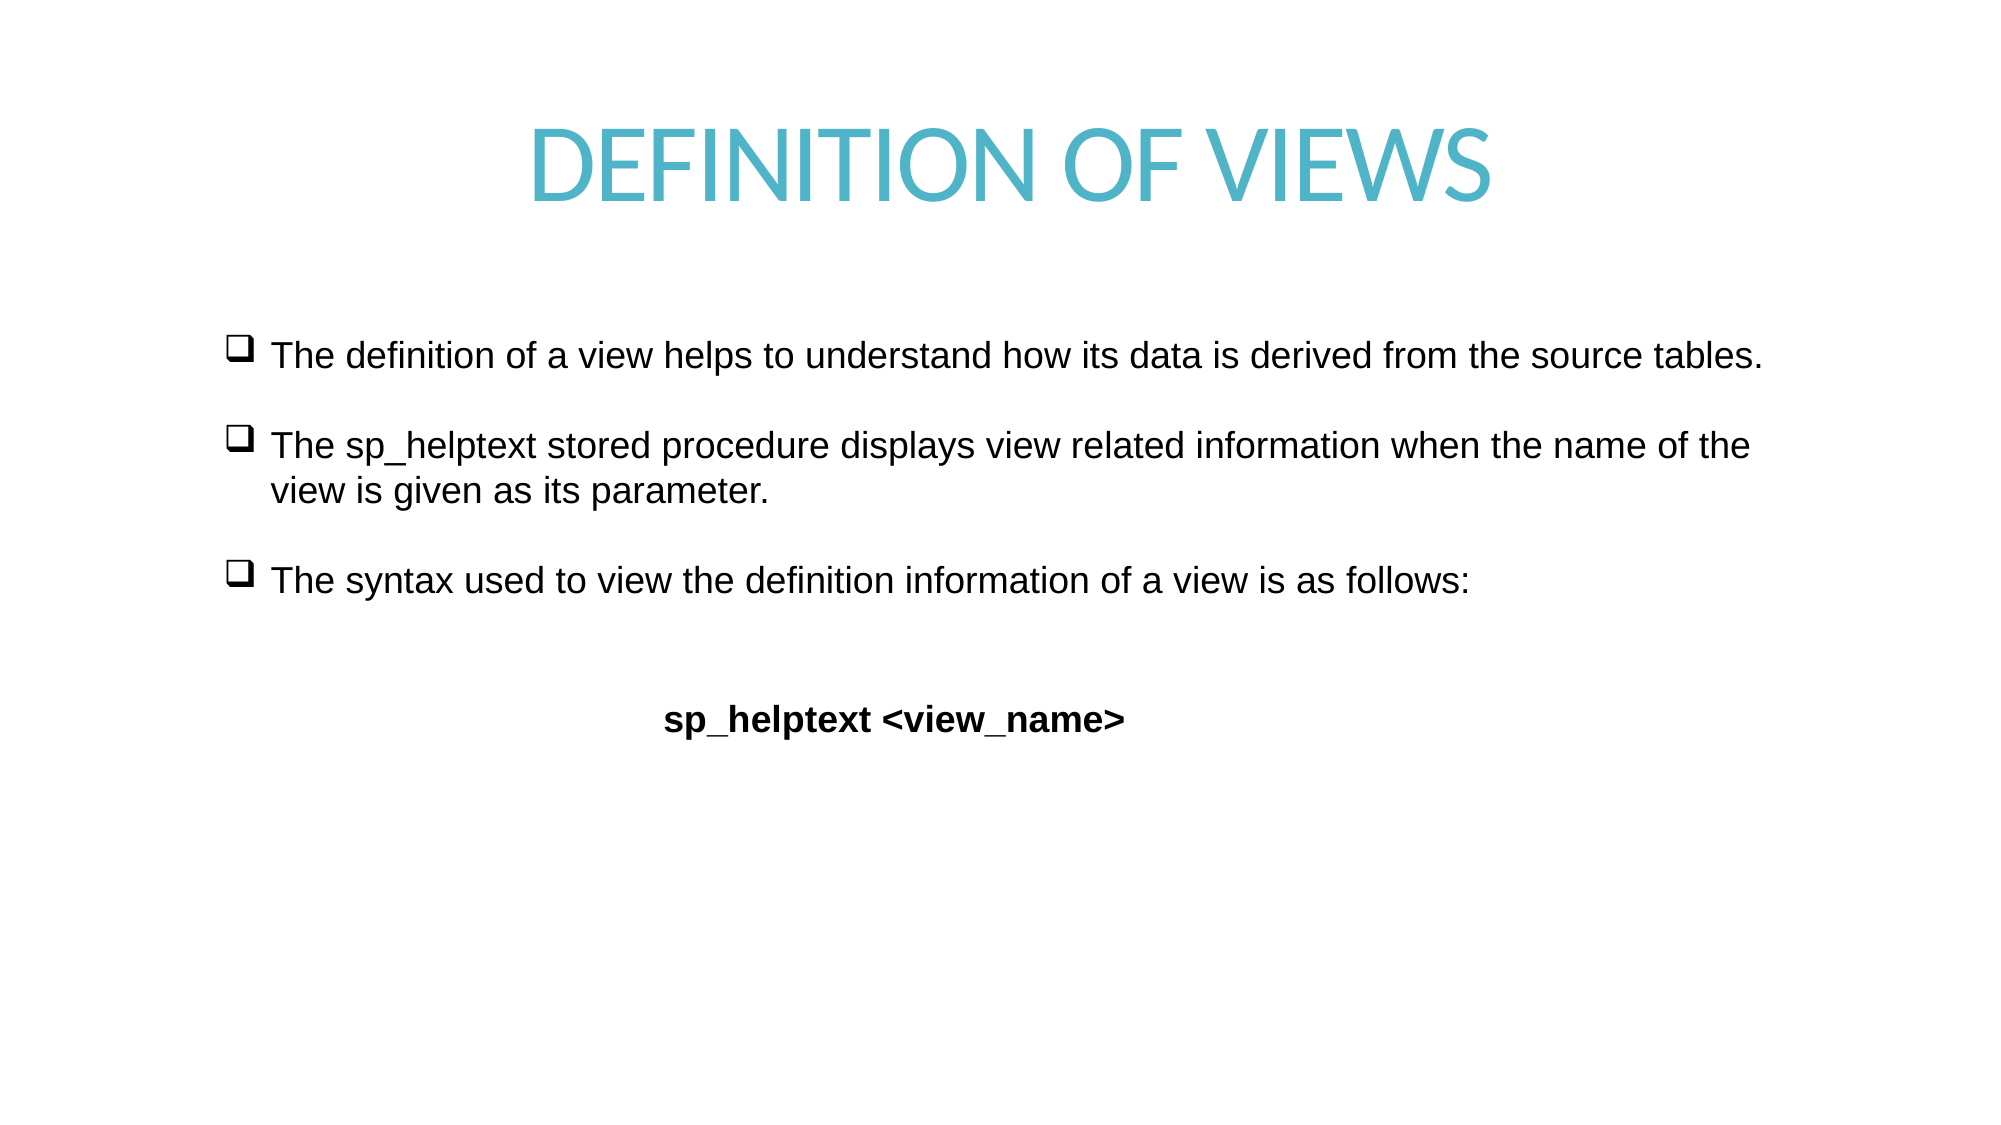

# DEFINITION OF VIEWS
The definition of a view helps to understand how its data is derived from the source tables.

The sp_helptext stored procedure displays view related information when the name of the view is given as its parameter.

The syntax used to view the definition information of a view is as follows:
sp_helptext <view_name>